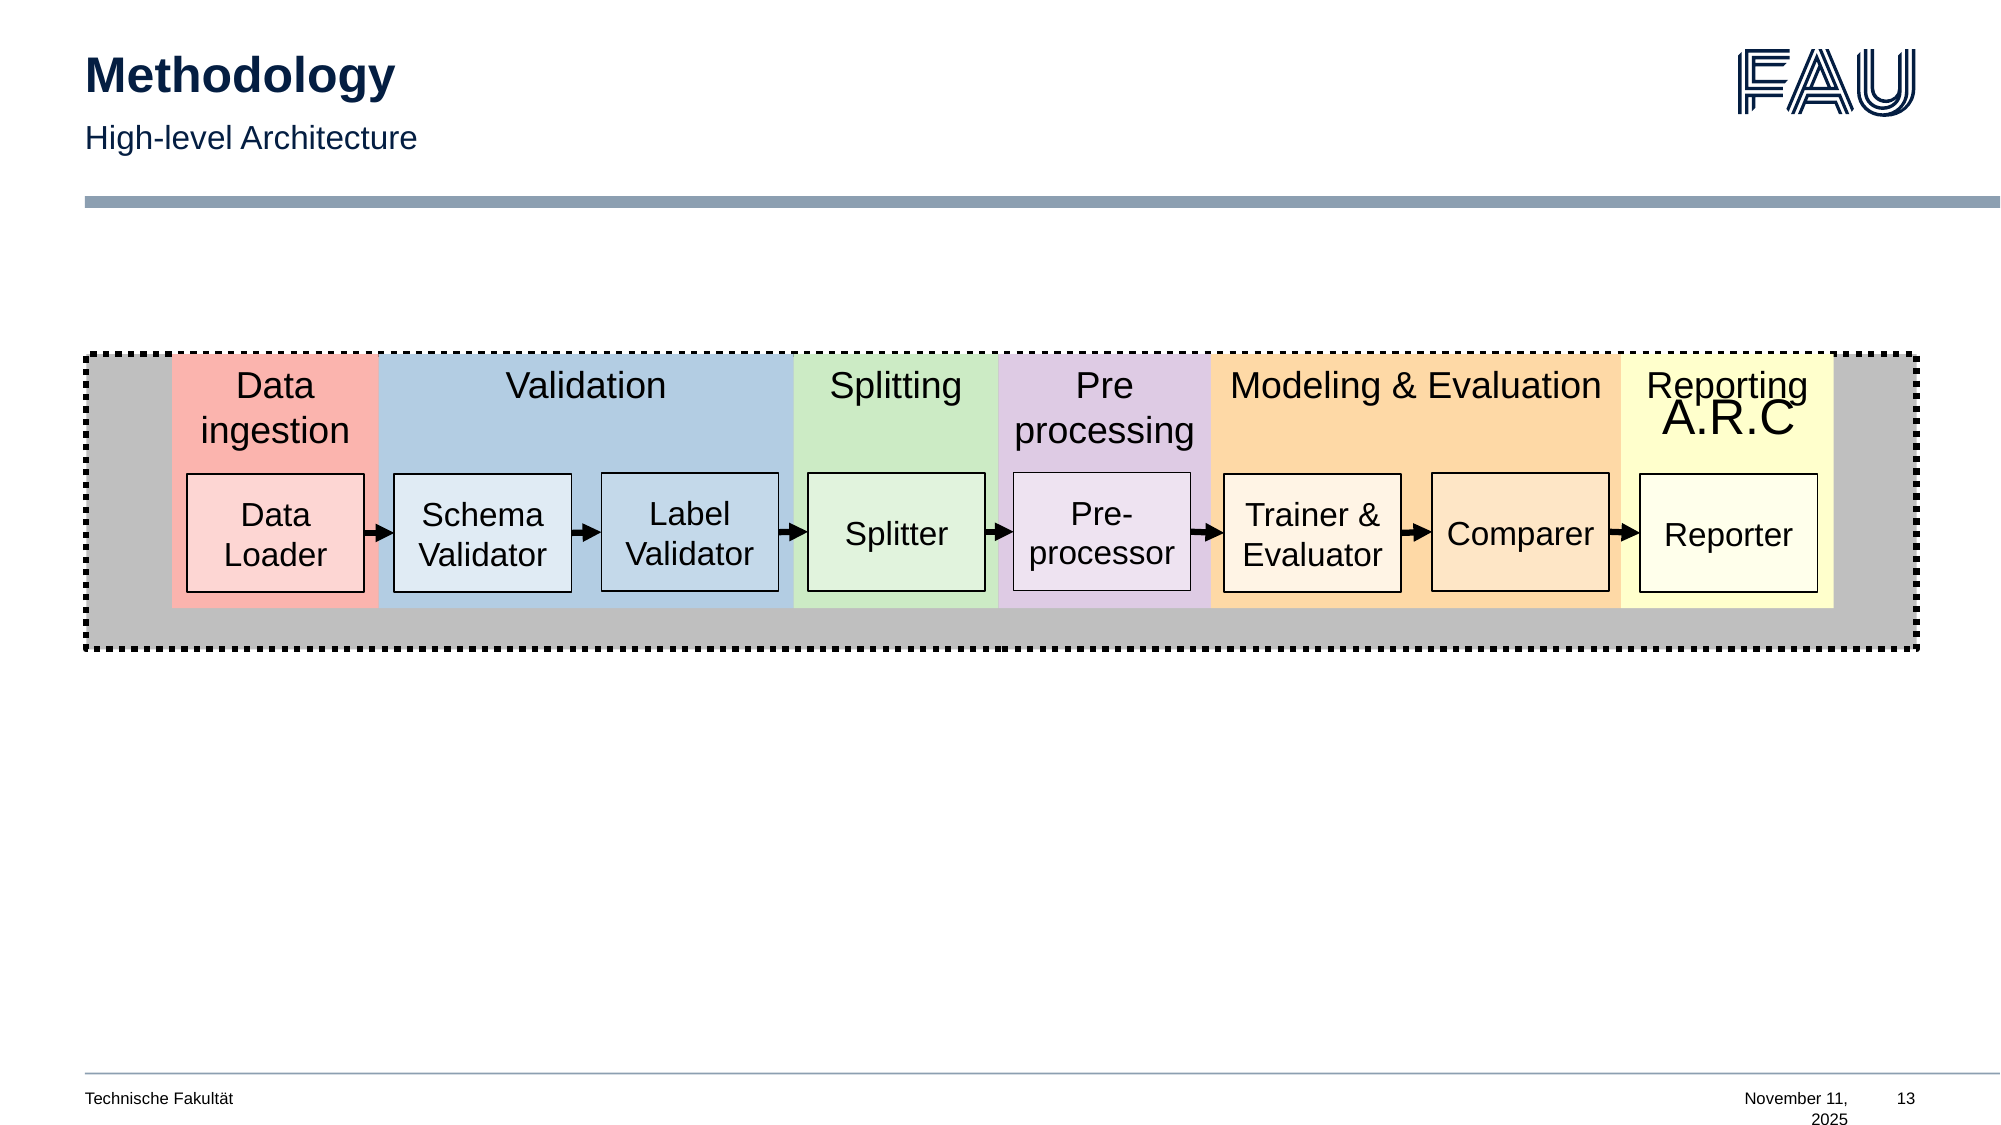

# Methodology
High-level Architecture

Reporting
Modeling & Evaluation
Pre
processing
Splitting
Validation
Data ingestion
A.R.C
Pre-
processor
Splitter
Comparer
Label
Validator
Data
Loader
Schema
Validator
Trainer &
Evaluator
Reporter
Technische Fakultät
November 11, 2025
13